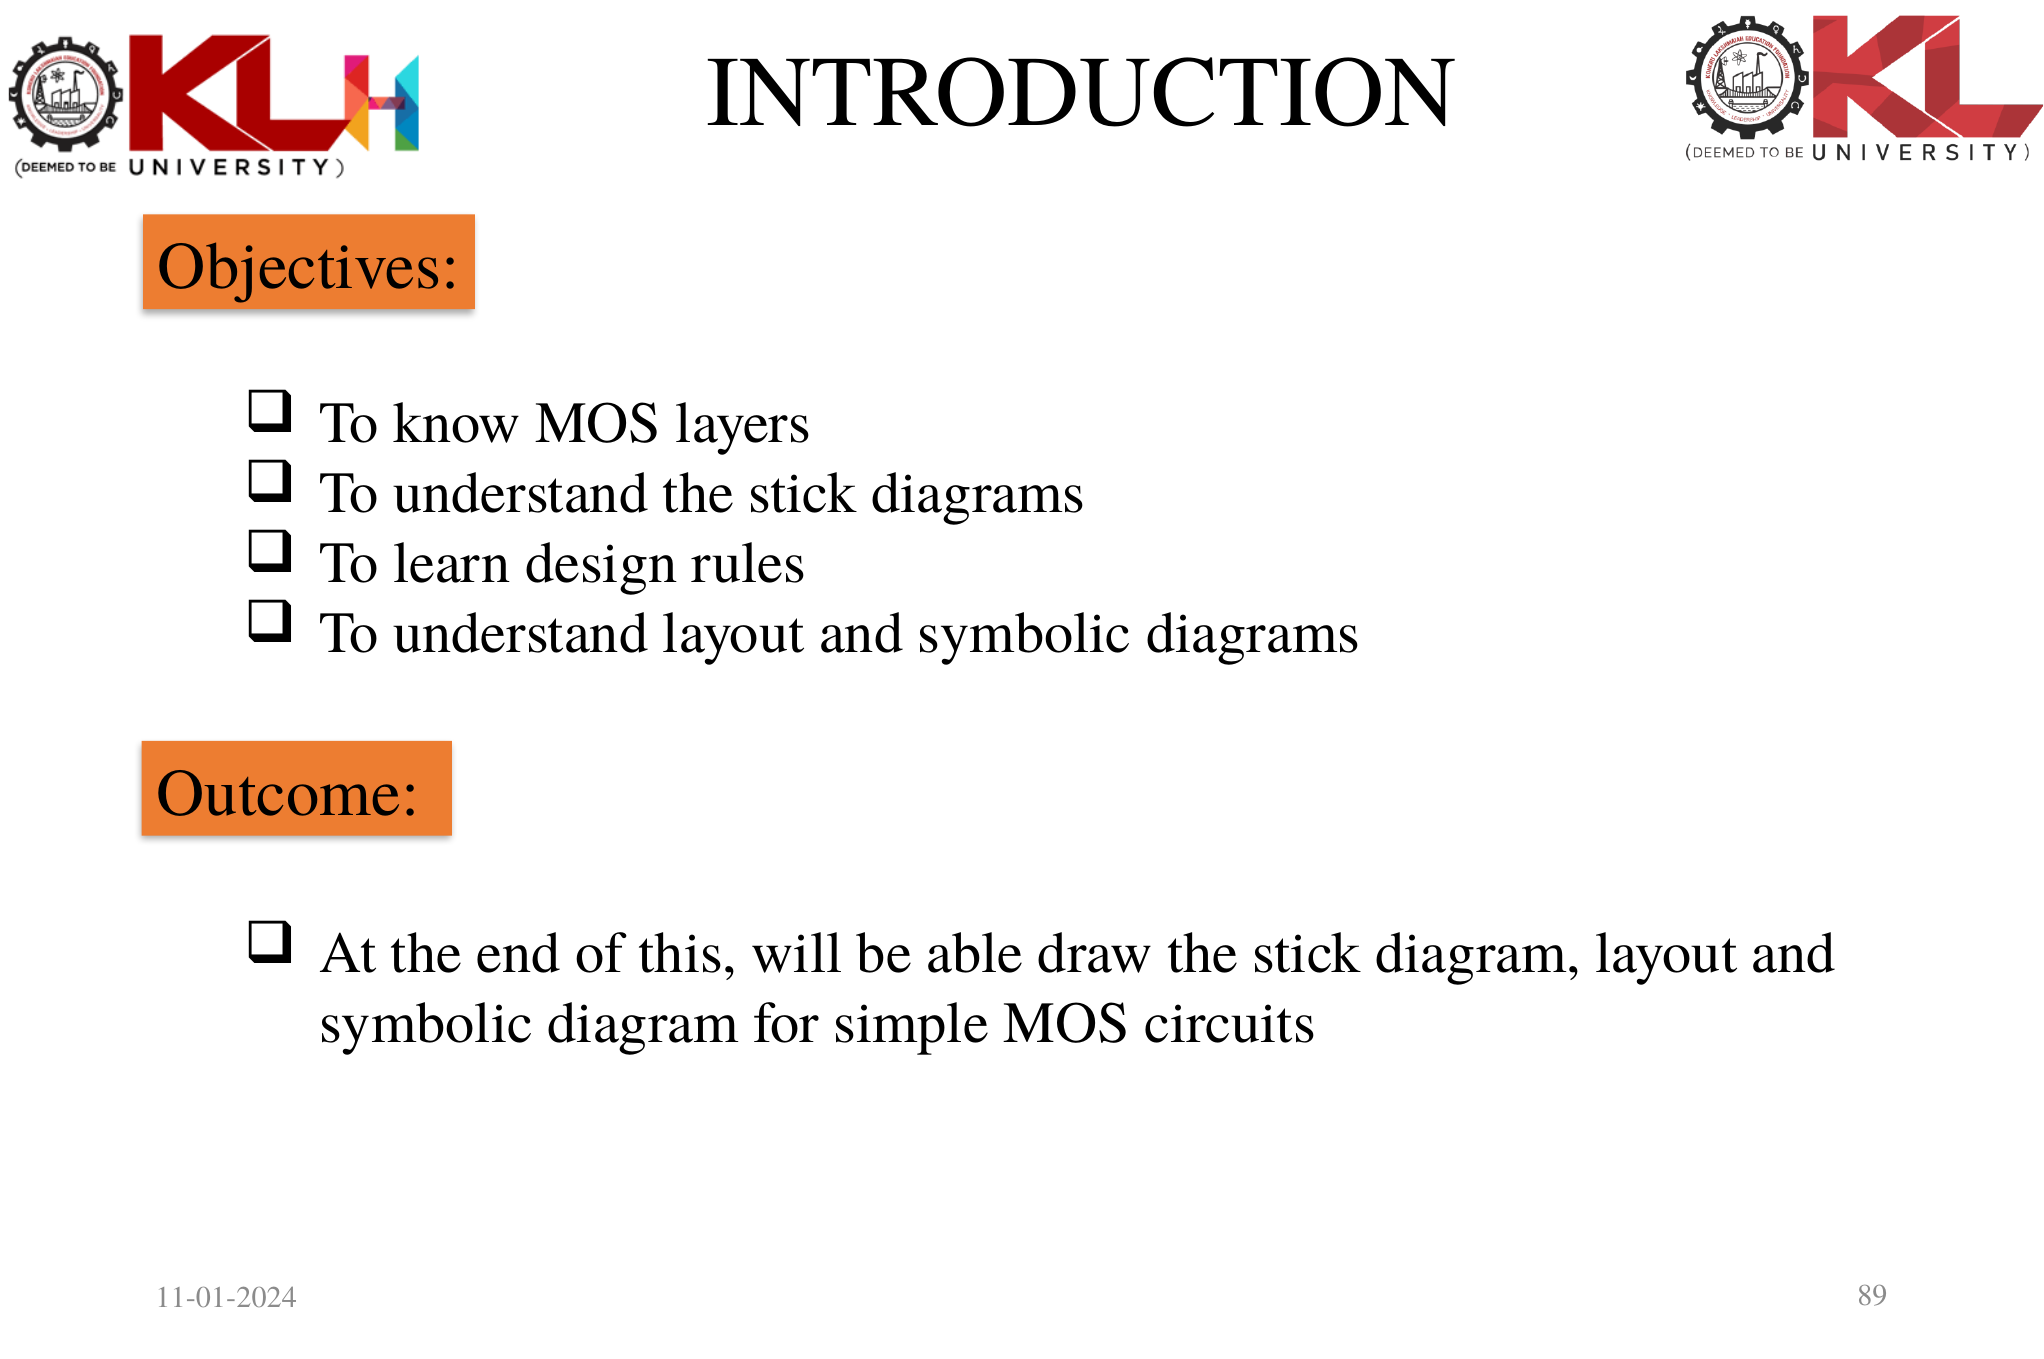

# INTRODUCTION
Objectives:
To know MOS layers
To understand the stick diagrams
To learn design rules
To understand layout and symbolic diagrams
Outcome:
At the end of this, will be able draw the stick diagram, layout and symbolic diagram for simple MOS circuits
11-01-2024
89